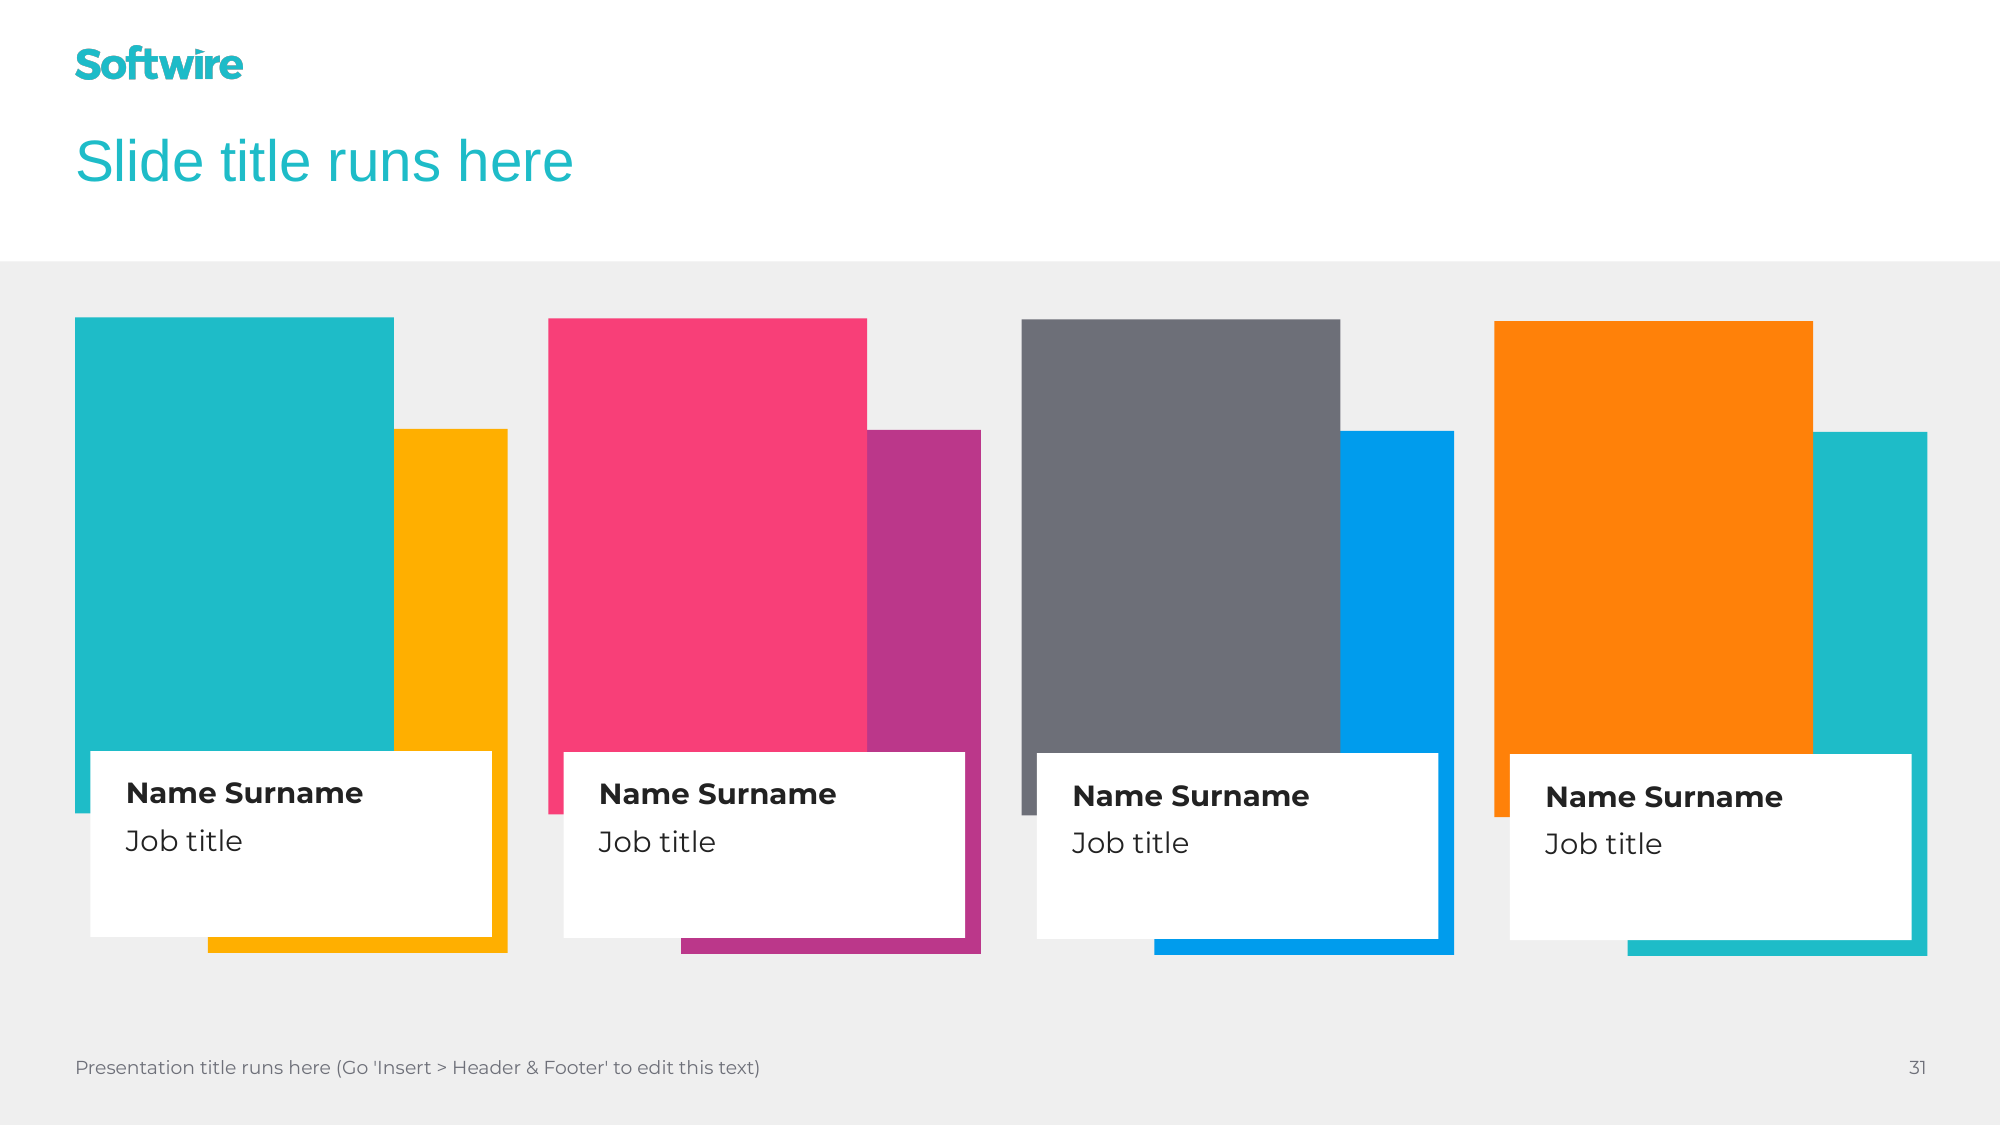

# Slide title runs here

Name Surname
Job title
Name Surname
Job title

Name Surname
Job title

Name Surname
Job title

Presentation title runs here (Go 'Insert > Header & Footer' to edit this text)
31